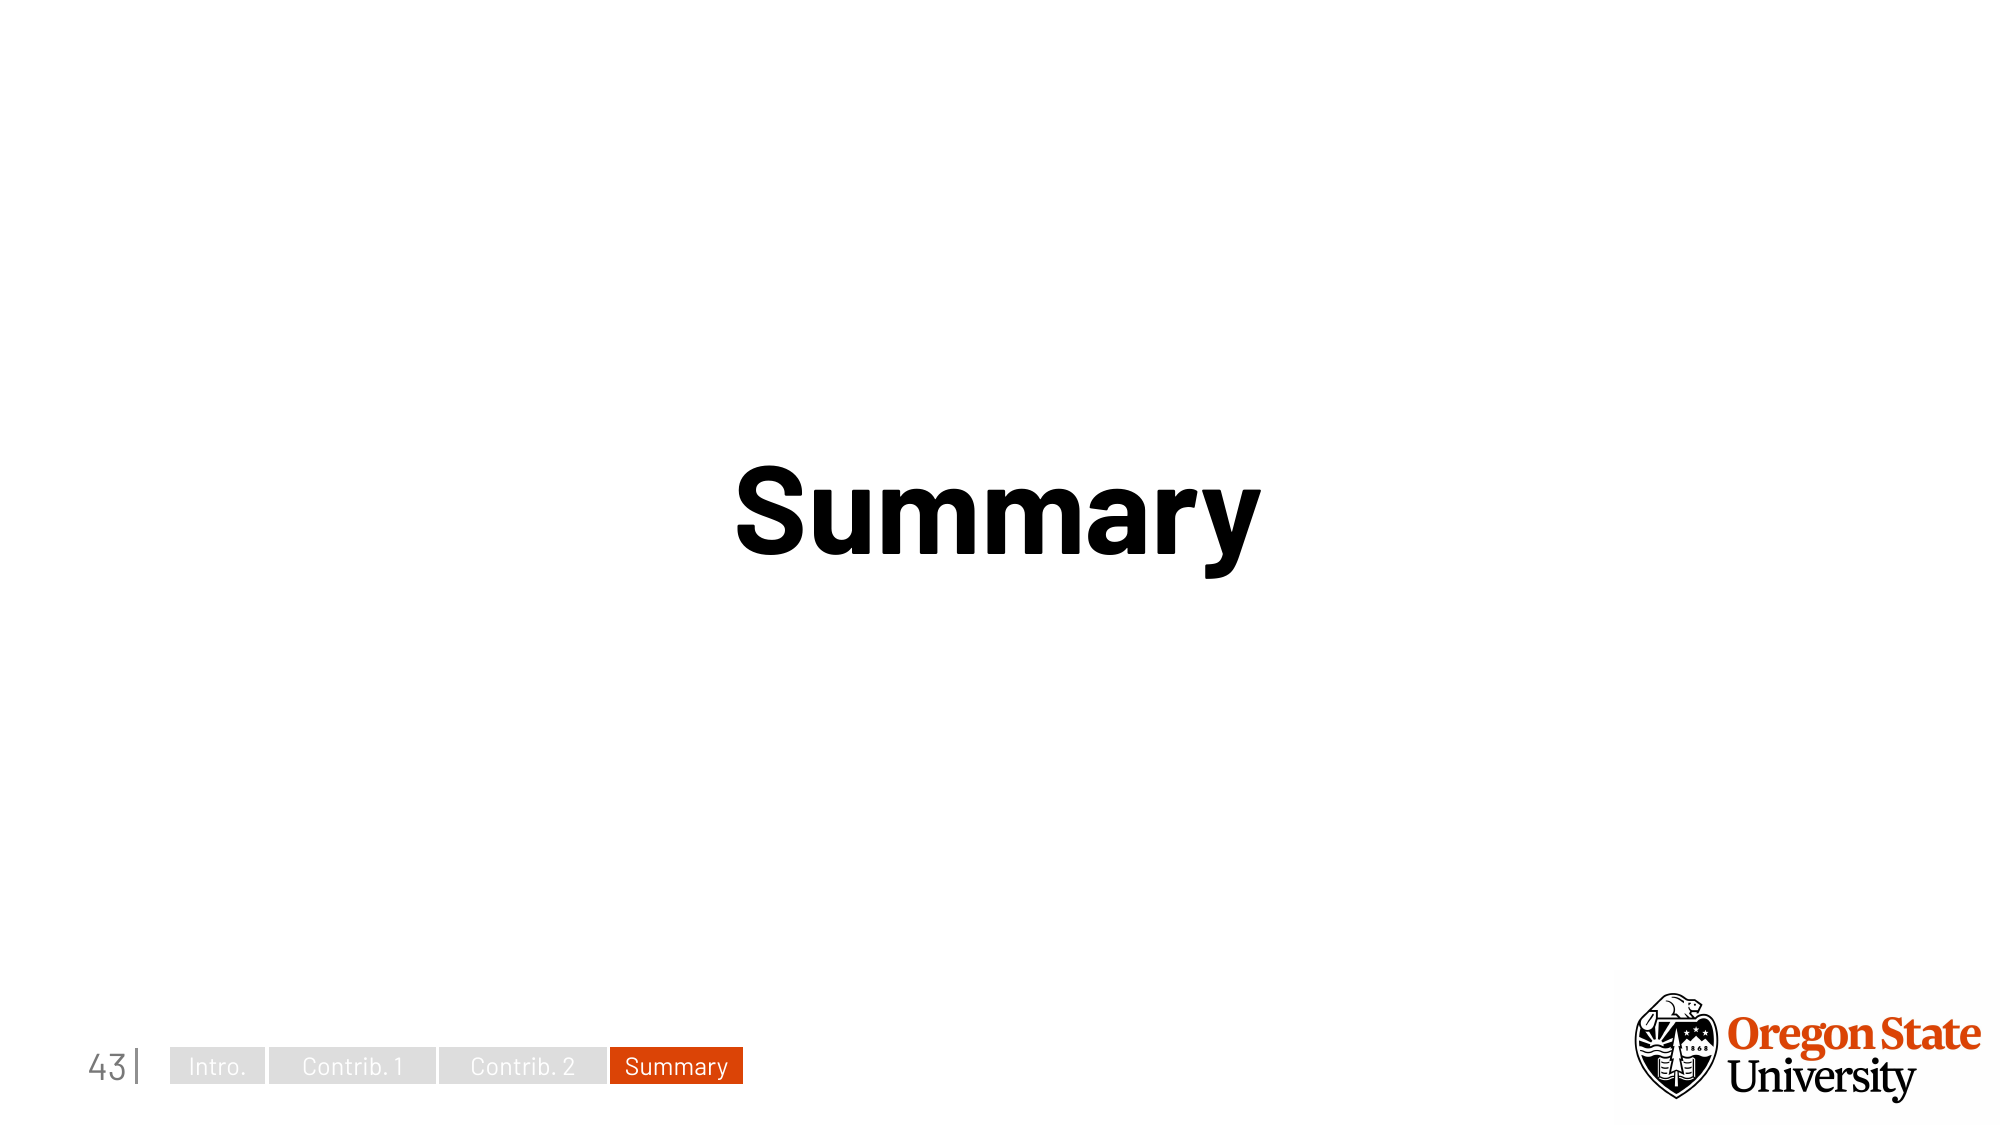

# Summary

43
Intro.
Contrib. 1
Contrib. 2
Summary